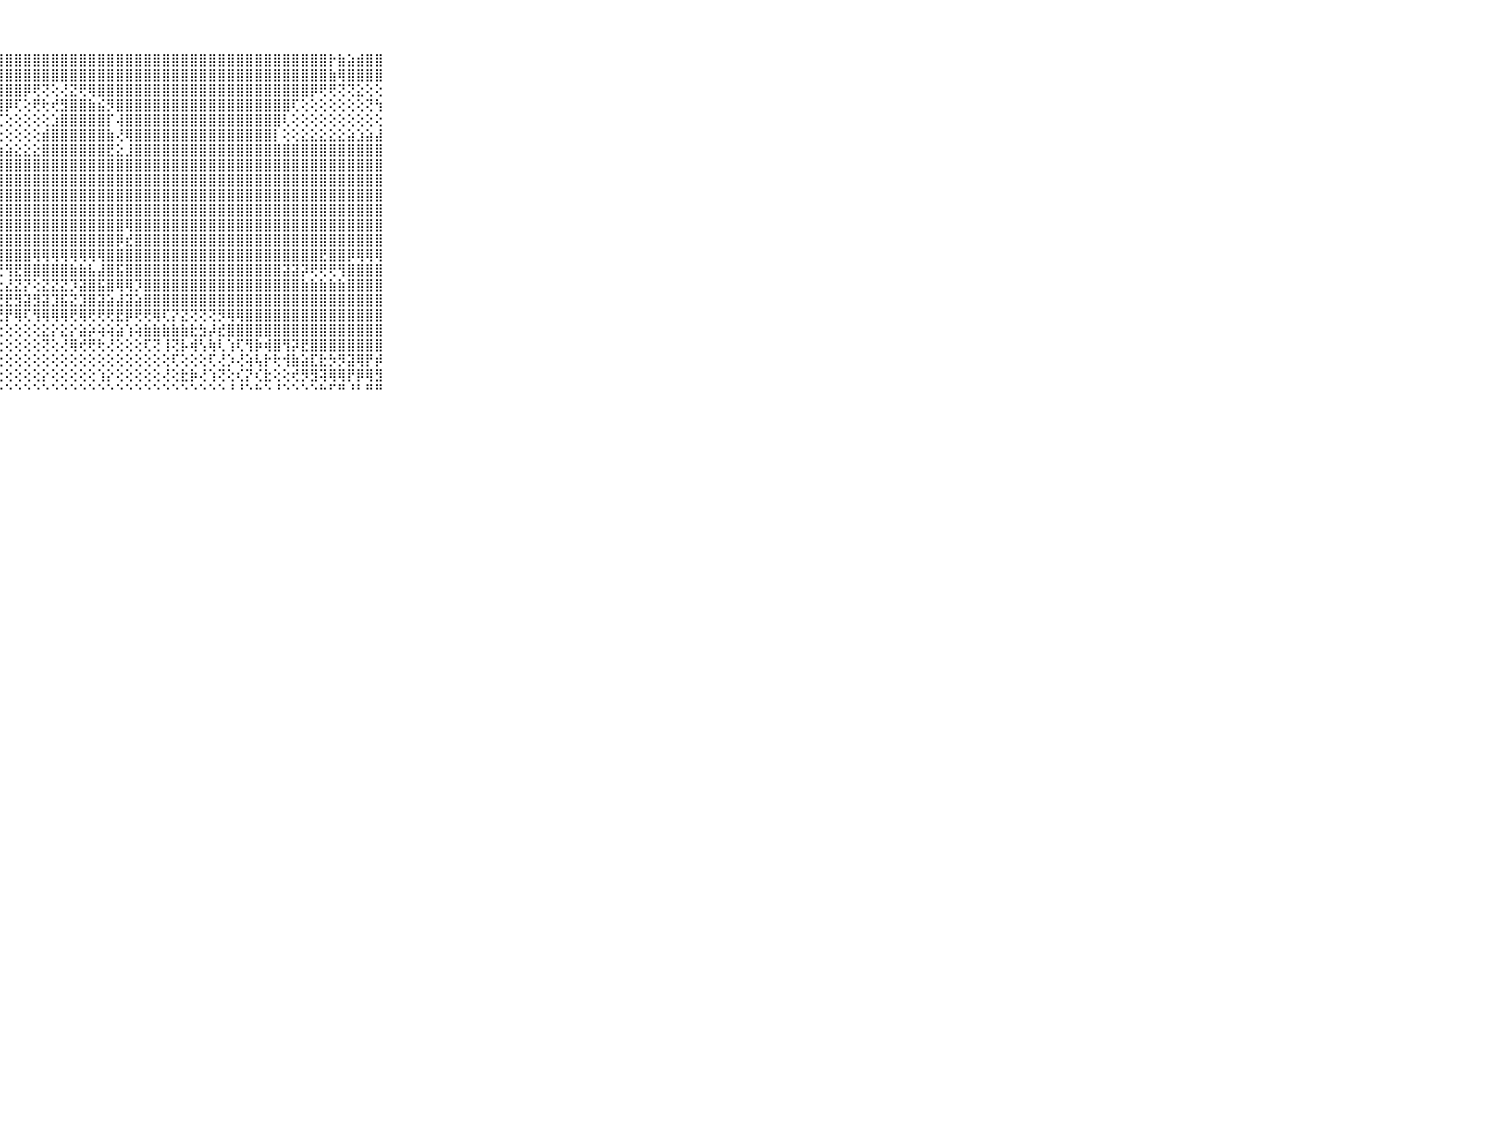

⠀⠀⠀⠀⠀⠀⠀⠀⠀⠀⠀⢸⣿⣿⣿⣿⣿⣿⣿⣿⣿⣿⣿⣿⣿⣿⣿⣿⣿⣿⣿⣿⣿⣿⣿⣿⣿⣿⣿⣿⣿⣿⣿⣿⣿⣿⣿⣿⣿⣿⣿⣿⣿⣿⣿⣿⣿⣿⣿⣿⣿⣿⣿⡗⣷⣵⣾⣿⣿⠀⠀⠀⠀⠀⠀⠀⠀⠀⠀⠀⠀
⠀⠀⠀⠀⠀⠀⠀⠀⠀⠀⠀⢸⣿⣿⣿⣿⣿⣿⣿⣿⣿⣿⣿⣿⣿⣿⣿⣿⣿⣿⣿⣿⣿⣿⣿⣿⣿⣿⣿⣿⣿⣿⣿⣿⣿⣿⣿⣿⣿⣿⣿⣿⣿⣿⣿⣿⣿⣿⣿⣿⣿⣿⣿⣷⢿⣿⣿⣿⣿⠀⠀⠀⠀⠀⠀⠀⠀⠀⠀⠀⠀
⠀⠀⠀⠀⠀⠀⠀⠀⠀⠀⠀⢘⣿⣿⣿⣿⣿⣿⣿⣿⣿⣿⣿⣿⣿⣿⣿⣿⣿⣿⡿⢟⢝⢕⢜⣝⢟⢿⣿⣿⣿⣿⣿⣿⣿⣿⣿⣿⣿⣿⣿⣿⣿⣿⣿⣿⣿⣿⣿⣿⣿⡿⢟⢟⢝⢝⣕⢕⢕⠀⠀⠀⠀⠀⠀⠀⠀⠀⠀⠀⠀
⠀⠀⠀⠀⠀⠀⠀⠀⠀⠀⠀⢸⣿⣿⣿⣿⣿⣿⣿⣿⣿⣿⣿⣿⣿⣿⣿⣿⡿⢏⢕⢟⢗⢞⣻⣿⣿⣷⣮⡻⣿⣿⣿⣿⣿⣿⣿⣿⣿⣿⣿⣿⣿⣿⣿⣿⣿⣿⣿⢏⢕⢕⢕⢕⢕⢕⢕⢝⢳⠀⠀⠀⠀⠀⠀⠀⠀⠀⠀⠀⠀
⠀⠀⠀⠀⠀⠀⠀⠀⠀⠀⠀⢸⣿⣿⣿⣿⣿⣿⣿⣿⣿⣿⣿⣿⣿⣿⣿⢏⢕⢕⢕⢕⢕⣱⣿⣿⣿⣿⣿⡏⢼⣿⣿⣿⣿⣿⣿⣿⣿⣿⣿⣿⣿⣿⣿⣿⣿⣿⢇⢕⢕⢕⢕⢕⢕⢕⢕⢕⢕⠀⠀⠀⠀⠀⠀⠀⠀⠀⠀⠀⠀
⠀⠀⠀⠀⠀⠀⠀⠀⠀⠀⠀⢸⣿⣿⣿⣿⣿⣿⣿⣿⣿⣿⣿⣿⣿⣿⡇⢕⢕⢕⢕⢕⣾⣿⣿⣿⣿⣿⣿⣷⢜⢿⣿⣿⣿⣿⣿⣿⣿⣿⣿⣿⣿⣿⣿⣿⣿⡇⢕⢕⣕⣕⣕⣕⣕⣵⣱⣵⣼⠀⠀⠀⠀⠀⠀⠀⠀⠀⠀⠀⠀
⠀⠀⠀⠀⠀⠀⠀⠀⠀⠀⠀⢸⣿⣿⣿⣿⣿⣿⡟⢏⢝⢻⣿⣿⣿⣿⣧⣵⣵⣕⣕⣕⣿⣿⣿⣿⣿⣿⣿⣟⣕⣸⣿⣿⣿⣿⣿⣿⣿⣿⣿⣿⣿⣿⣿⣿⣿⣿⣿⣿⣿⣿⣿⣿⣿⣿⣿⣿⣿⠀⠀⠀⠀⠀⠀⠀⠀⠀⠀⠀⠀
⠀⠀⠀⠀⠀⠀⠀⠀⠀⠀⠀⢸⣿⣿⣿⣿⣿⣿⣿⢧⢵⢼⣿⣿⣿⣿⣿⣿⣿⣿⣿⣿⣿⣿⣿⣿⣿⣿⣿⣿⣿⣿⣿⣿⣿⣿⣿⣿⣿⣿⣿⣿⣿⣿⣿⣿⣿⣿⣿⣿⣿⣿⣿⣿⣿⣿⣿⣿⣿⠀⠀⠀⠀⠀⠀⠀⠀⠀⠀⠀⠀
⠀⠀⠀⠀⠀⠀⠀⠀⠀⠀⠀⢸⣿⣿⢟⢟⢟⡝⢱⢕⢕⢕⢝⢻⣿⣿⣿⣿⣿⣿⣿⣿⣿⣿⣿⣿⣿⣿⣿⣿⣿⣿⣿⣿⣿⣿⣿⣿⣿⣿⣿⣿⣿⣿⣿⣿⣿⣿⣿⣿⣿⣿⣿⣿⣿⣿⣿⣿⣿⠀⠀⠀⠀⠀⠀⠀⠀⠀⠀⠀⠀
⠀⠀⠀⠀⠀⠀⠀⠀⠀⠀⠀⢸⣿⣿⣾⣿⣿⣿⣿⡇⢕⢕⢕⢕⢻⣿⣿⣿⣿⣿⣿⣿⣿⣿⣿⣿⣿⣿⣿⣿⣿⣿⣿⣿⣿⣿⣿⣿⣿⣿⣿⣿⣿⣿⣿⣿⣿⣿⣿⣿⣿⣿⣿⣿⣿⣿⣿⣿⣿⠀⠀⠀⠀⠀⠀⠀⠀⠀⠀⠀⠀
⠀⠀⠀⠀⠀⠀⠀⠀⠀⠀⠀⢸⣿⣿⣿⣿⣿⣿⢏⢕⢕⢕⢕⢕⣼⣿⣿⣿⣿⣿⣿⣿⣿⣿⣿⣿⣿⣿⣿⣿⣿⣿⣿⣿⣿⣿⣿⣿⣿⣿⣿⣿⣿⣿⣿⣿⣿⣿⣿⣿⣿⣿⣿⣿⣿⣿⣿⣿⣿⠀⠀⠀⠀⠀⠀⠀⠀⠀⠀⠀⠀
⠀⠀⠀⠀⠀⠀⠀⠀⠀⠀⠀⢸⣿⣿⣿⣿⡿⢕⢕⢕⢕⢕⢕⢕⣿⣿⣿⣿⣿⣿⣿⣿⣿⣿⣿⣿⣿⣿⣿⣿⣿⢿⣿⣿⣿⣿⣿⣿⣿⣿⣿⣿⣿⣿⣿⣿⣿⣿⣿⣿⣿⣿⣿⣿⣿⣿⣿⣿⣿⠀⠀⠀⠀⠀⠀⠀⠀⠀⠀⠀⠀
⠀⠀⠀⠀⠀⠀⠀⠀⠀⠀⠀⢸⢿⣿⡿⢏⢕⢕⢕⢕⢕⢕⢱⣿⣿⣿⣿⣿⣿⣿⣿⣿⣿⣿⣿⣿⣿⣿⣿⣿⡿⣞⣿⣿⣿⣿⣿⣿⣿⣿⣿⣿⣿⣿⣿⣿⣿⣿⣿⣿⣿⣿⣿⣿⣿⣿⣿⣿⣿⠀⠀⠀⠀⠀⠀⠀⠀⠀⠀⠀⠀
⠀⠀⠀⠀⠀⠀⠀⠀⠀⠀⠀⢸⣿⣿⢟⡇⢕⢕⢕⢕⢕⢕⢟⢿⢿⣿⣿⣿⣿⣿⣿⢿⢿⢿⢿⢿⢿⢿⢿⣿⣿⣿⣿⣿⣿⣿⣿⣿⣿⣿⣿⣿⣿⣿⣿⣿⣿⣿⣿⣿⣿⣿⣟⣿⣿⡿⢿⢿⢿⠀⠀⠀⠀⠀⠀⠀⠀⠀⠀⠀⠀
⠀⠀⠀⠀⠀⠀⠀⠀⠀⠀⠀⢜⢿⢿⣯⢿⢿⣼⣝⣕⣕⡅⢕⢕⢸⢟⢝⢟⢻⣟⣿⣿⣿⣿⣿⣷⣷⣧⣼⣿⣯⣿⣿⣿⣿⣿⣿⣿⣿⣿⣿⣿⣿⣿⣿⣿⣿⣿⣽⣽⡽⢟⢟⢟⢻⣿⣿⣿⣿⠀⠀⠀⠀⠀⠀⠀⠀⠀⠀⠀⠀
⠀⠀⠀⠀⠀⠀⠀⠀⠀⠀⠀⢀⢕⢅⢕⡕⢕⢕⡕⢌⢅⢔⢕⣅⡅⢅⢕⣕⣜⣝⡝⢕⣝⣝⣝⡹⣽⣿⣯⣿⢿⢿⡹⣿⣿⣿⣿⣿⣿⣿⣿⣿⣿⣿⣿⣿⣿⣿⣿⣿⣷⣷⣷⣷⣷⣿⣿⣿⣿⠀⠀⠀⠀⠀⠀⠀⠀⠀⠀⠀⠀
⠀⠀⠀⠀⠀⠀⠀⠀⠀⠀⠀⢜⣷⣾⣻⣧⣞⣟⣟⣷⣏⣟⣻⣿⣟⣞⣻⣟⣟⣻⣽⣻⣽⣹⣯⣝⣹⣿⣽⣵⣼⣽⣵⣿⣿⣿⣿⣿⣿⣿⣿⣿⣿⣿⣿⣿⣿⣿⣿⣿⣿⣿⣿⣿⣿⣿⣿⣿⣿⠀⠀⠀⠀⠀⠀⠀⠀⠀⠀⠀⠀
⠀⠀⠀⠀⠀⠀⠀⠀⠀⠀⠀⢜⣿⣻⣿⣿⣿⣿⣿⣿⣿⢿⣿⢿⢿⡿⢿⢟⡟⢿⢏⢻⢿⢿⢿⢟⢿⢟⢟⢟⣟⡿⢟⢟⢿⢏⡝⣝⢝⢝⢝⡻⢿⢿⣿⣿⣿⣿⣿⣿⣿⣿⣿⣿⣿⣿⣿⣿⣿⠀⠀⠀⠀⠀⠀⠀⠀⠀⠀⠀⠀
⠀⠀⠀⠀⠀⠀⠀⠀⠀⠀⠀⢌⢝⢝⢝⢝⢝⢕⢕⢝⢕⢕⢕⢕⢕⢕⢕⢕⢕⢕⢕⢕⣕⡕⣕⡕⣵⡵⢵⢵⣵⢱⢵⣷⣷⣷⣷⣷⣗⣳⡼⣞⣿⣿⣿⣿⣿⣿⣿⣿⣿⣿⣿⣿⣿⣿⣿⣿⣿⠀⠀⠀⠀⠀⠀⠀⠀⠀⠀⠀⠀
⠀⠀⠀⠀⠀⠀⠀⠀⠀⠀⠀⠀⢕⢕⢕⢕⢕⢵⢕⢕⢕⢕⢕⢕⢕⢇⢕⢕⢕⢕⢕⢕⢝⢕⢜⢿⢞⢟⢗⢜⢕⢕⢕⢏⢝⢸⢝⡧⢾⢣⢷⢇⢱⢏⢻⡷⢾⣿⢻⡽⣟⣿⣿⣿⣿⣿⣿⣿⣿⠀⠀⠀⠀⠀⠀⠀⠀⠀⠀⠀⠀
⠀⠀⠀⠀⠀⠀⠀⠀⠀⠀⠀⢕⢕⢕⢕⢕⢕⢕⢕⢕⢕⢕⢕⢕⢕⢕⢕⢕⢕⢕⢕⢕⢕⢕⢕⢕⢕⢕⢕⢕⢕⢕⢕⢕⢕⢕⢏⢕⢕⢕⢏⢜⡱⢜⢵⢧⡗⢗⢺⣷⣵⣏⣗⡳⡻⣽⢿⡟⡾⠀⠀⠀⠀⠀⠀⠀⠀⠀⠀⠀⠀
⠀⠀⠀⠀⠀⠀⠀⠀⠀⠀⠀⢕⢕⢕⢕⢕⢕⢕⢕⢕⢕⢕⢕⢕⡕⢕⢕⢕⢕⢕⢕⢕⡕⢕⢕⢕⢕⢕⢱⡕⢕⢕⢕⢕⢕⢜⢕⣗⡷⢜⢱⢝⢕⢎⡝⢎⣗⢕⢕⢞⡻⣻⢽⢿⢿⡟⡿⢿⣻⠀⠀⠀⠀⠀⠀⠀⠀⠀⠀⠀⠀
⠀⠀⠀⠀⠀⠀⠀⠀⠀⠀⠀⠀⠑⠑⠑⠑⠑⠑⠑⠑⠑⠑⠑⠑⠑⠑⠑⠑⠑⠑⠑⠑⠑⠑⠑⠑⠑⠑⠑⠑⠑⠑⠑⠑⠑⠑⠑⠑⠑⠑⠑⠑⠘⠘⠑⠓⠑⠘⠑⠑⠑⠑⠓⠋⠛⠘⠃⠛⠛⠀⠀⠀⠀⠀⠀⠀⠀⠀⠀⠀⠀